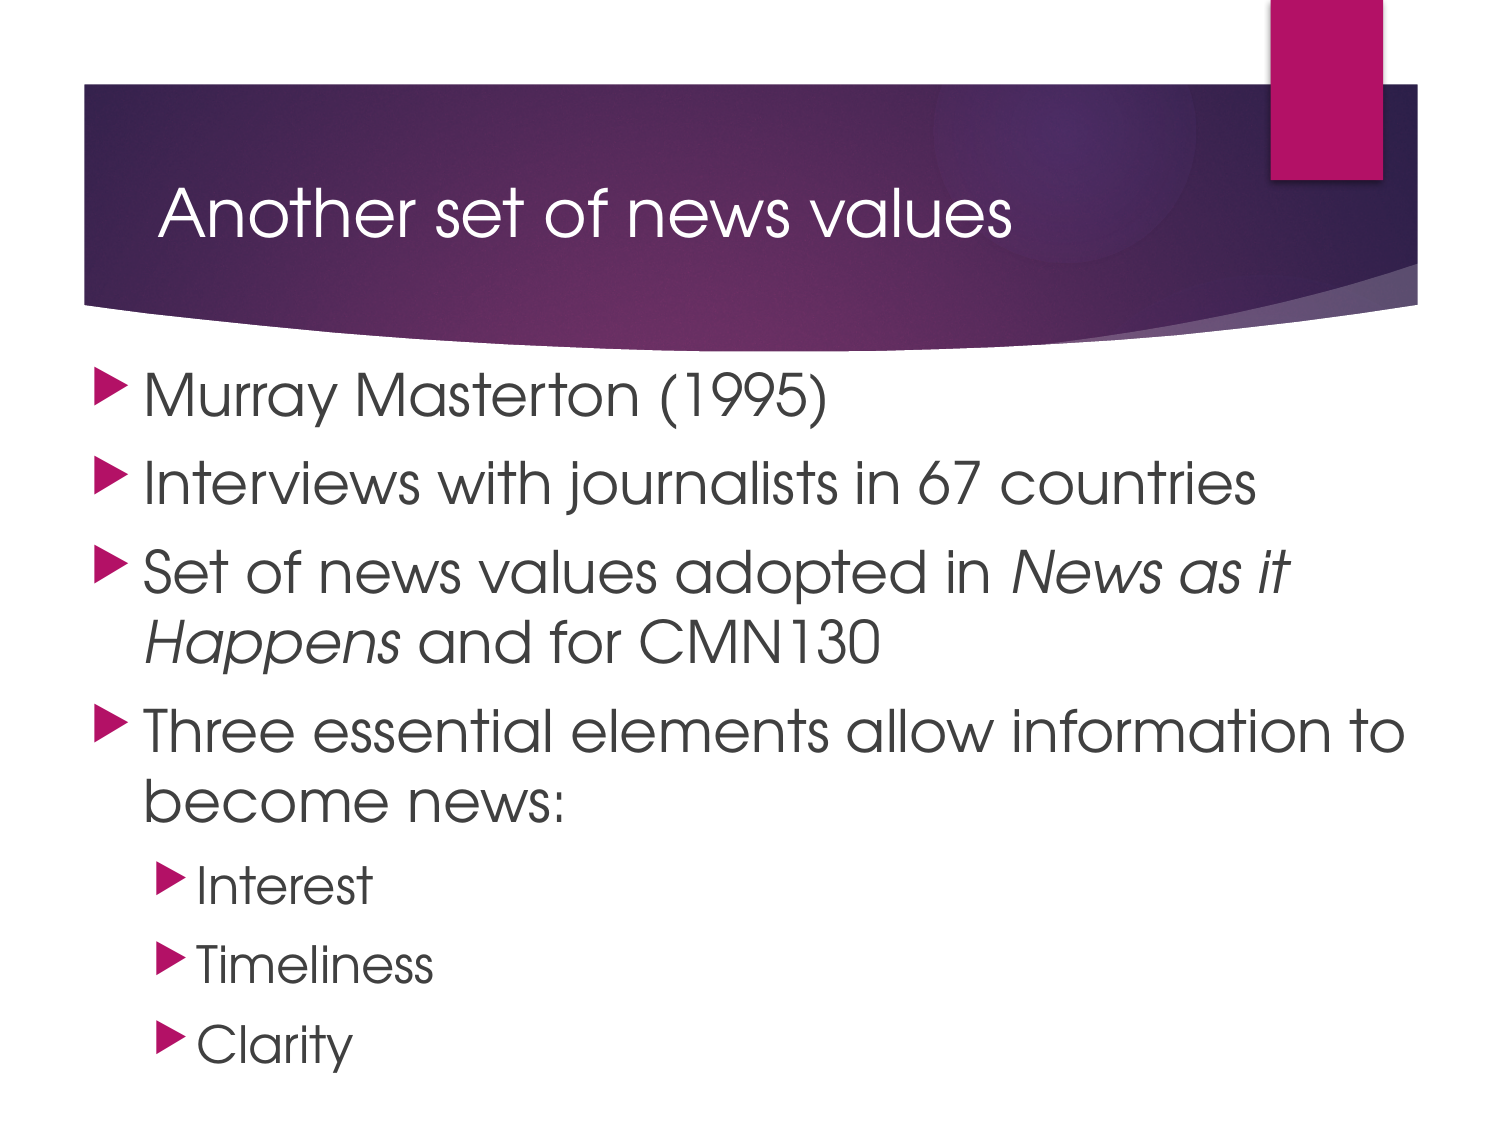

# Another set of news values
Murray Masterton (1995)
Interviews with journalists in 67 countries
Set of news values adopted in News as it Happens and for CMN130
Three essential elements allow information to become news:
Interest
Timeliness
Clarity